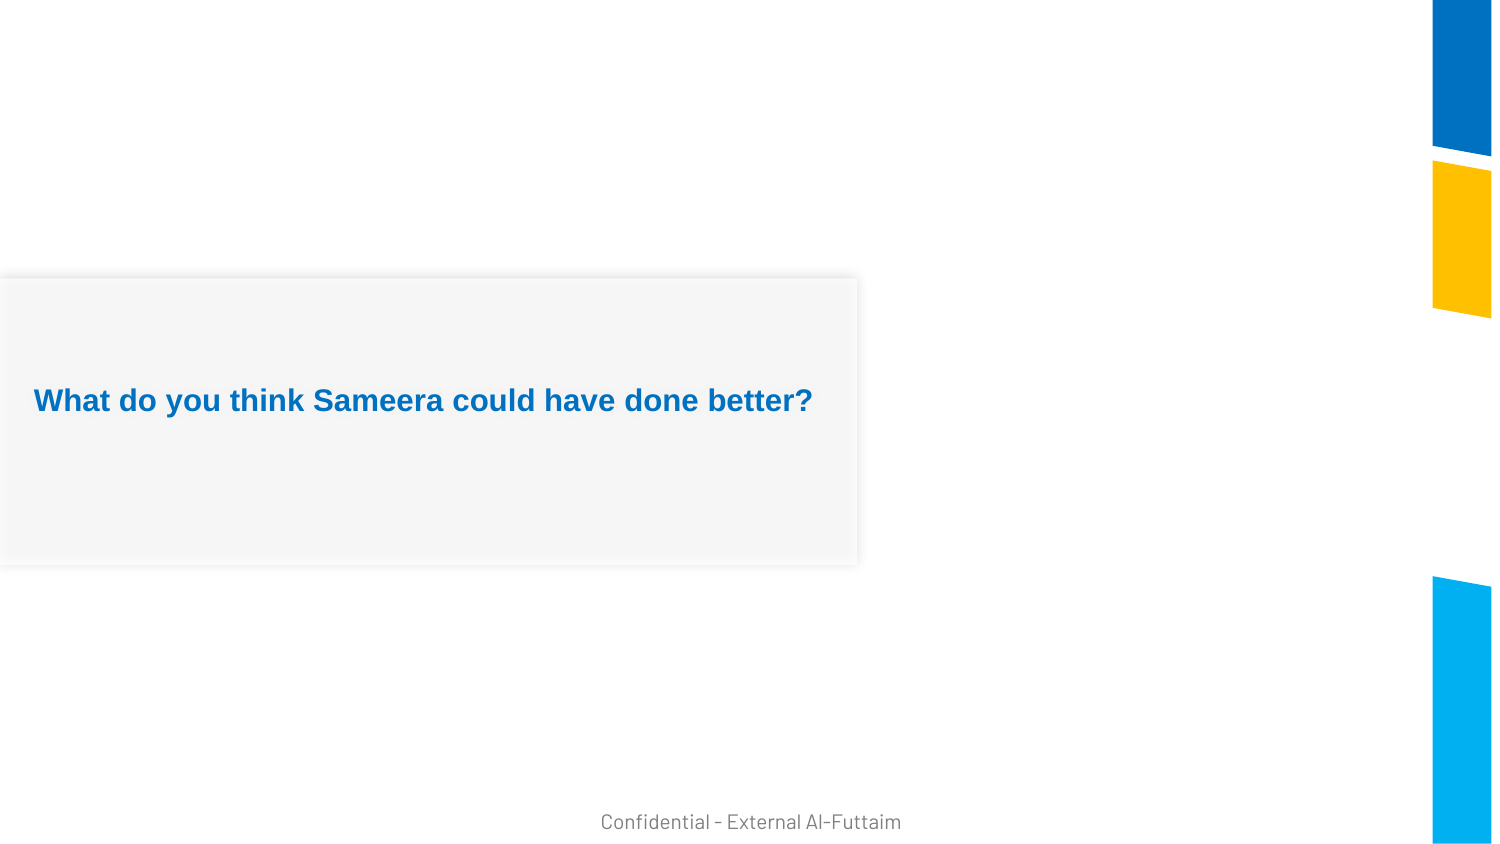

What do you think Sameera could have done better?